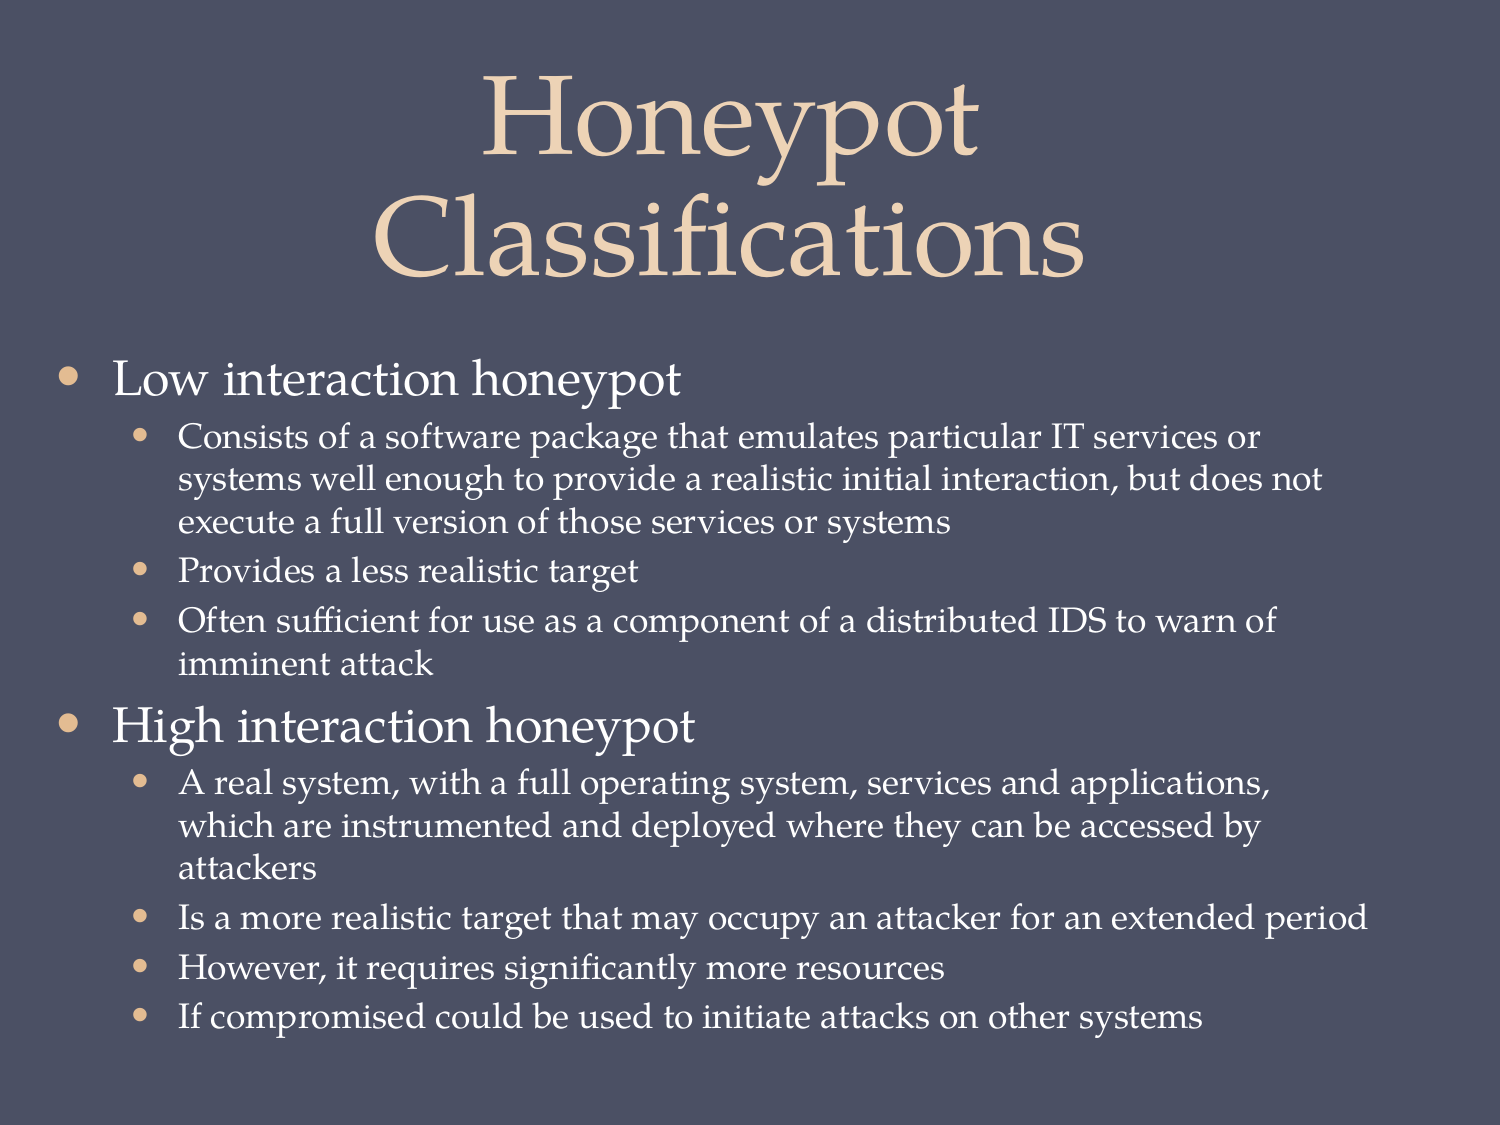

# Honeypot Classifications
Low interaction honeypot
Consists of a software package that emulates particular IT services or systems well enough to provide a realistic initial interaction, but does not execute a full version of those services or systems
Provides a less realistic target
Often sufficient for use as a component of a distributed IDS to warn of imminent attack
High interaction honeypot
A real system, with a full operating system, services and applications, which are instrumented and deployed where they can be accessed by attackers
Is a more realistic target that may occupy an attacker for an extended period
However, it requires significantly more resources
If compromised could be used to initiate attacks on other systems